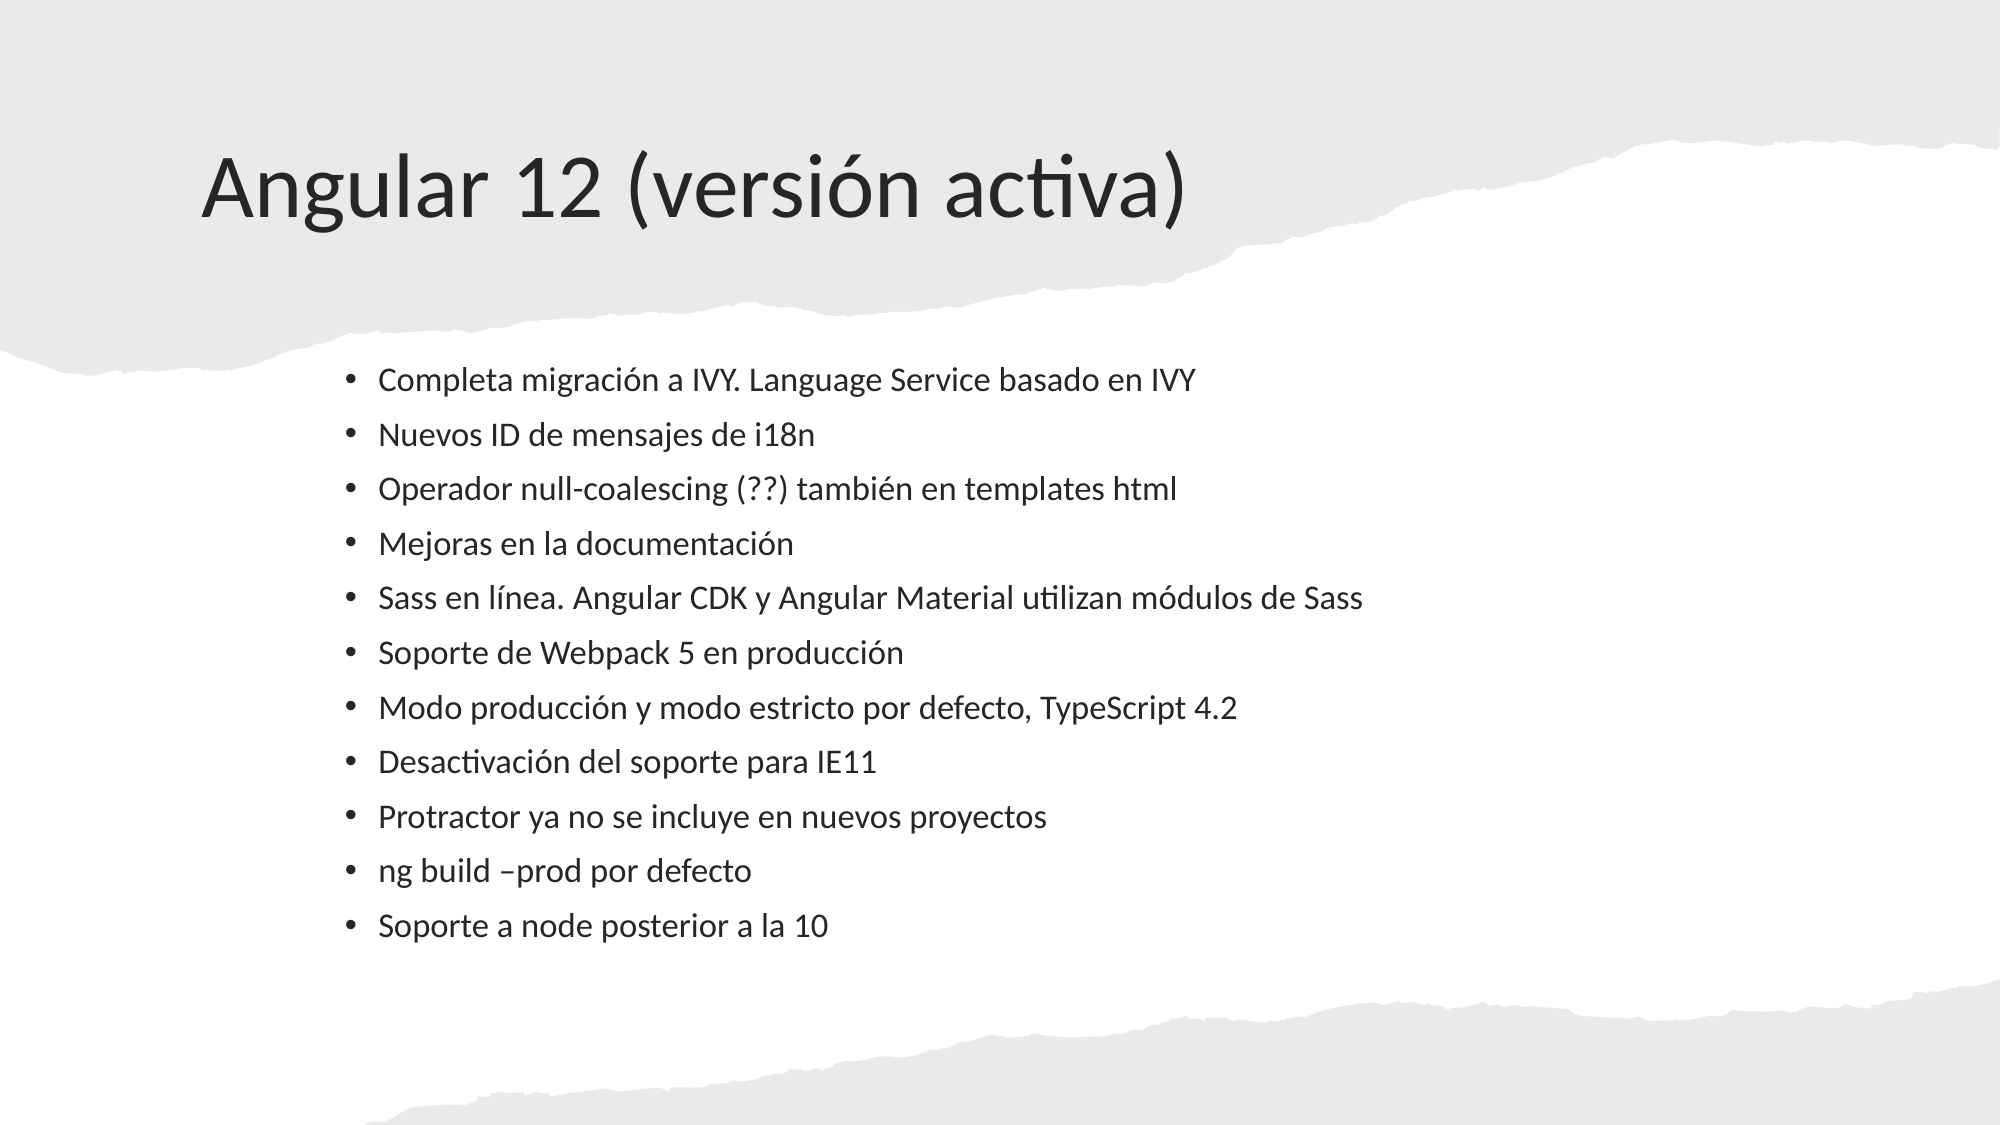

# Angular 12 (versión activa)
Completa migración a IVY. Language Service basado en IVY
Nuevos ID de mensajes de i18n
Operador null-coalescing (??) también en templates html
Mejoras en la documentación
Sass en línea. Angular CDK y Angular Material utilizan módulos de Sass
Soporte de Webpack 5 en producción
Modo producción y modo estricto por defecto, TypeScript 4.2
Desactivación del soporte para IE11
Protractor ya no se incluye en nuevos proyectos
ng build –prod por defecto
Soporte a node posterior a la 10